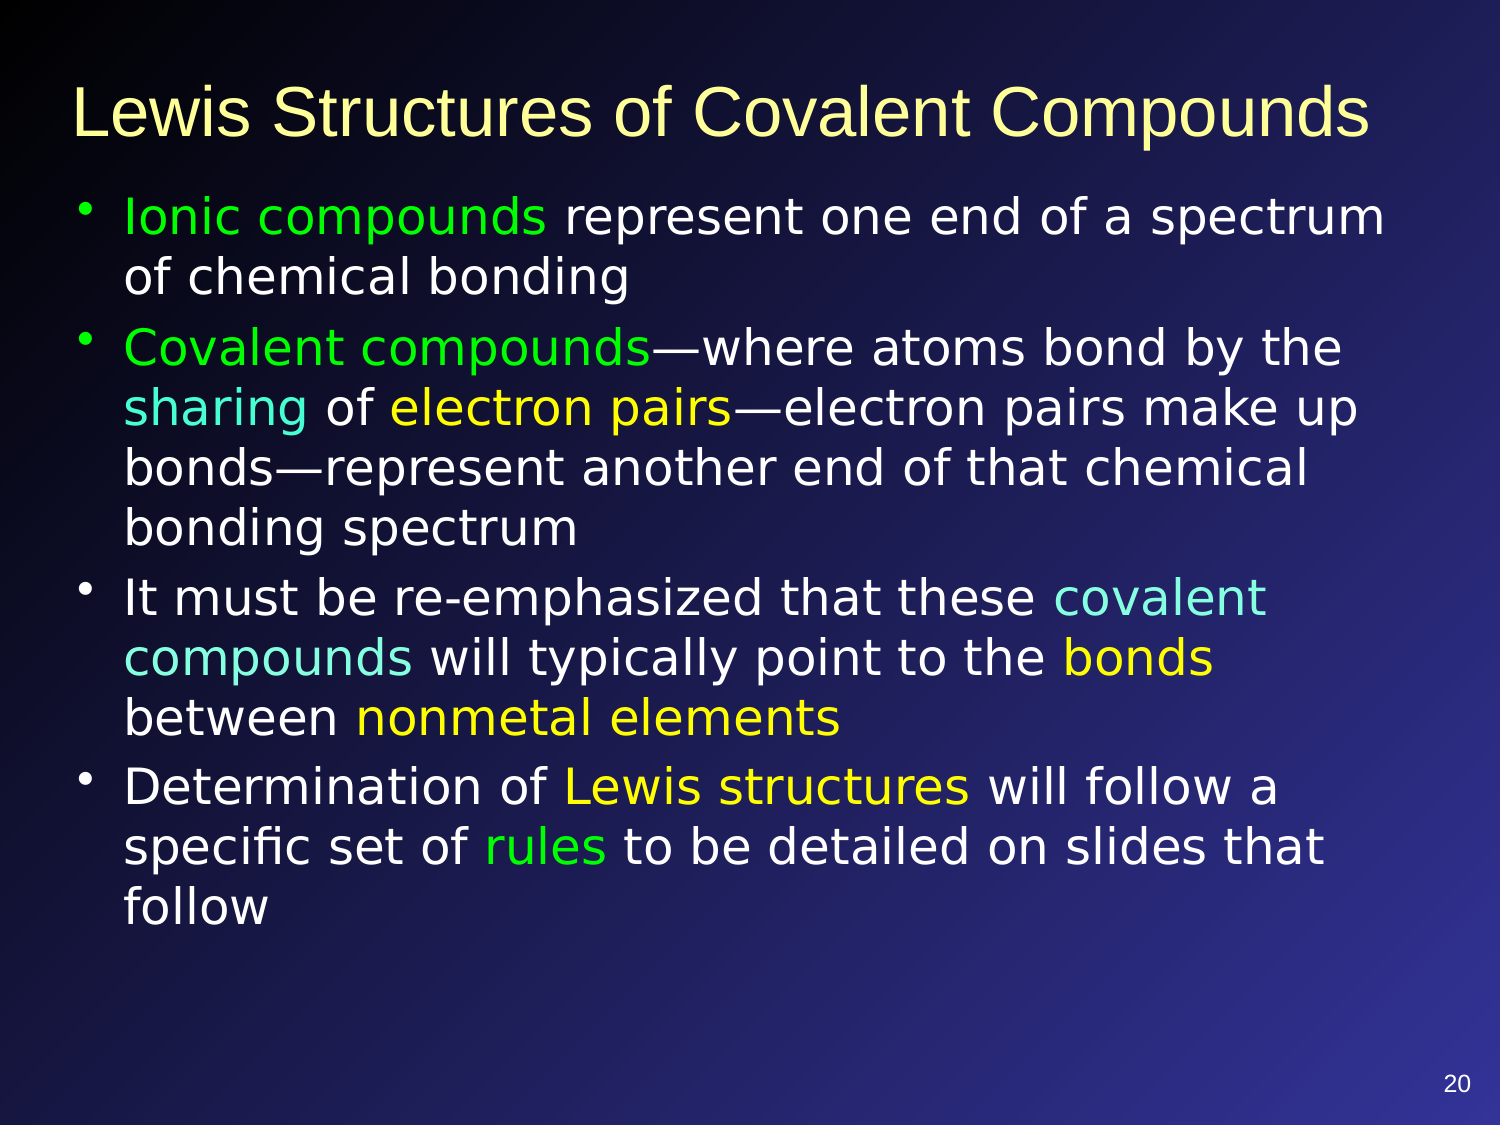

# Lewis Structures of Covalent Compounds
Ionic compounds represent one end of a spectrum of chemical bonding
Covalent compounds—where atoms bond by the sharing of electron pairs—electron pairs make up bonds—represent another end of that chemical bonding spectrum
It must be re-emphasized that these covalent compounds will typically point to the bonds between nonmetal elements
Determination of Lewis structures will follow a specific set of rules to be detailed on slides that follow
20